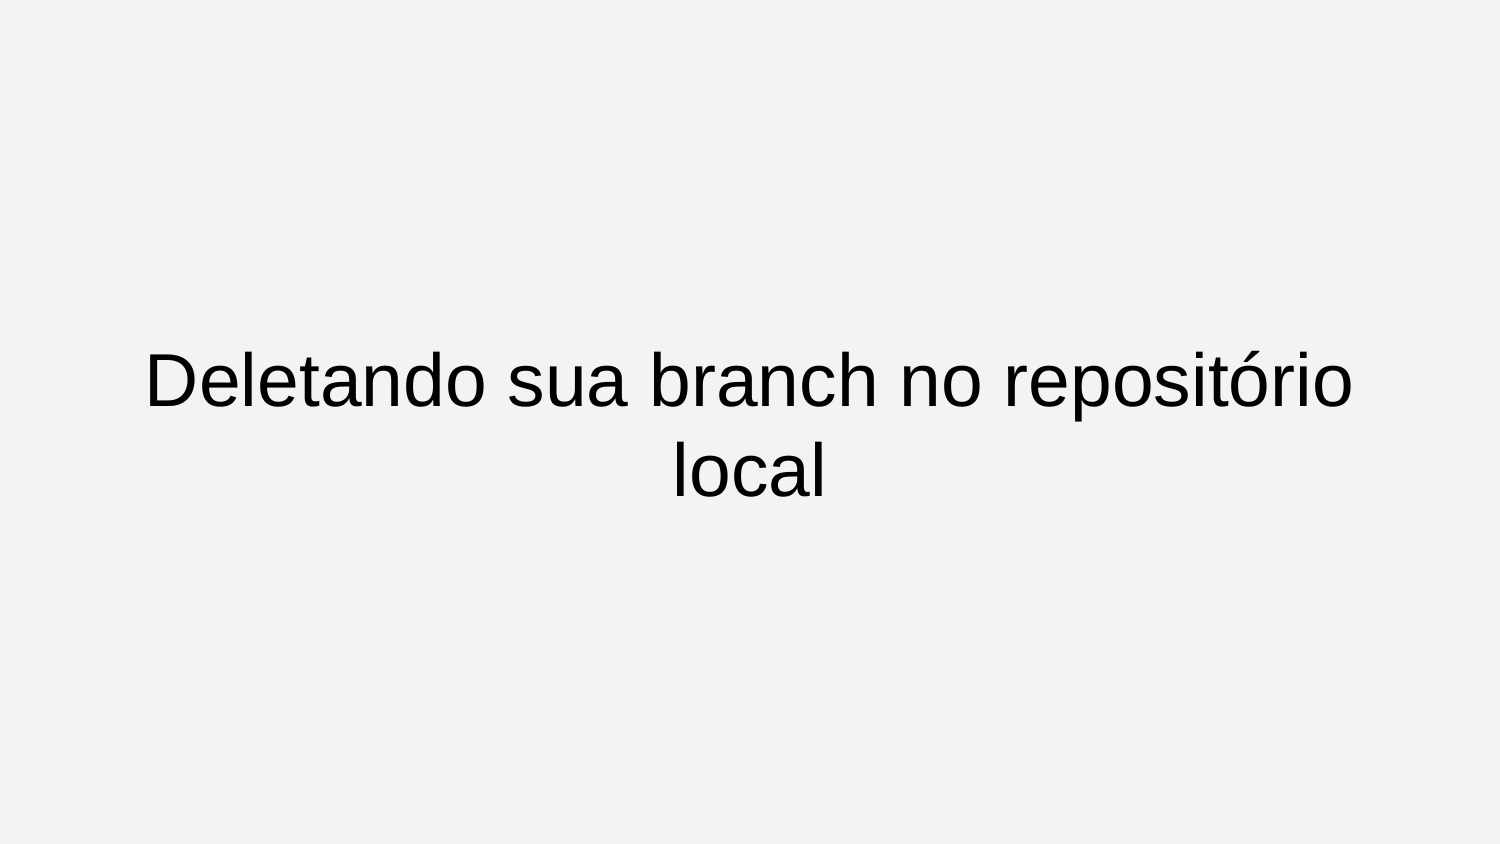

# Deletando sua branch no repositório local